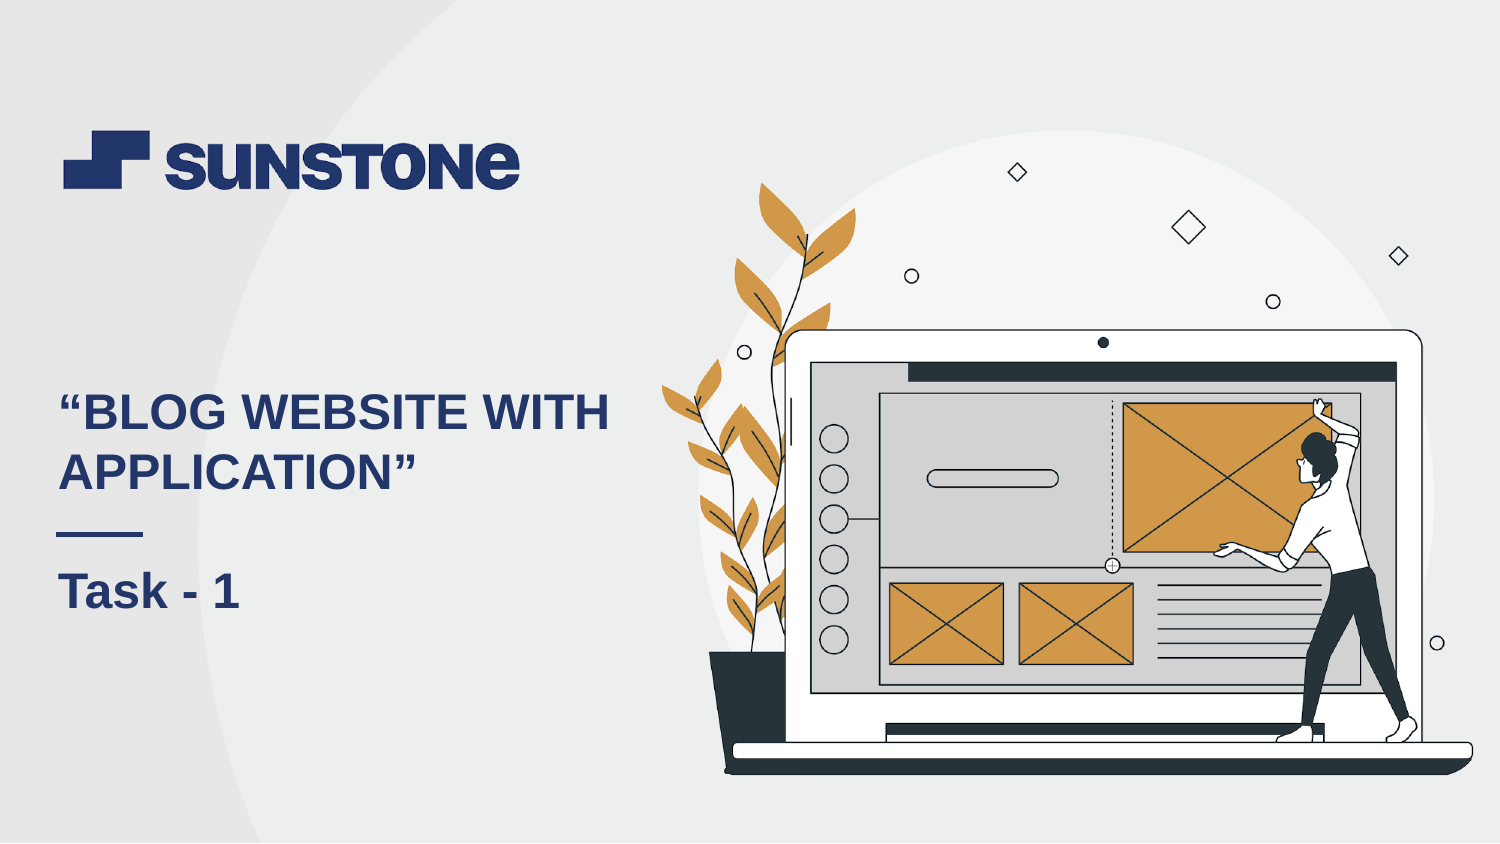

“BLOG WEBSITE WITH APPLICATION”
Task - 1